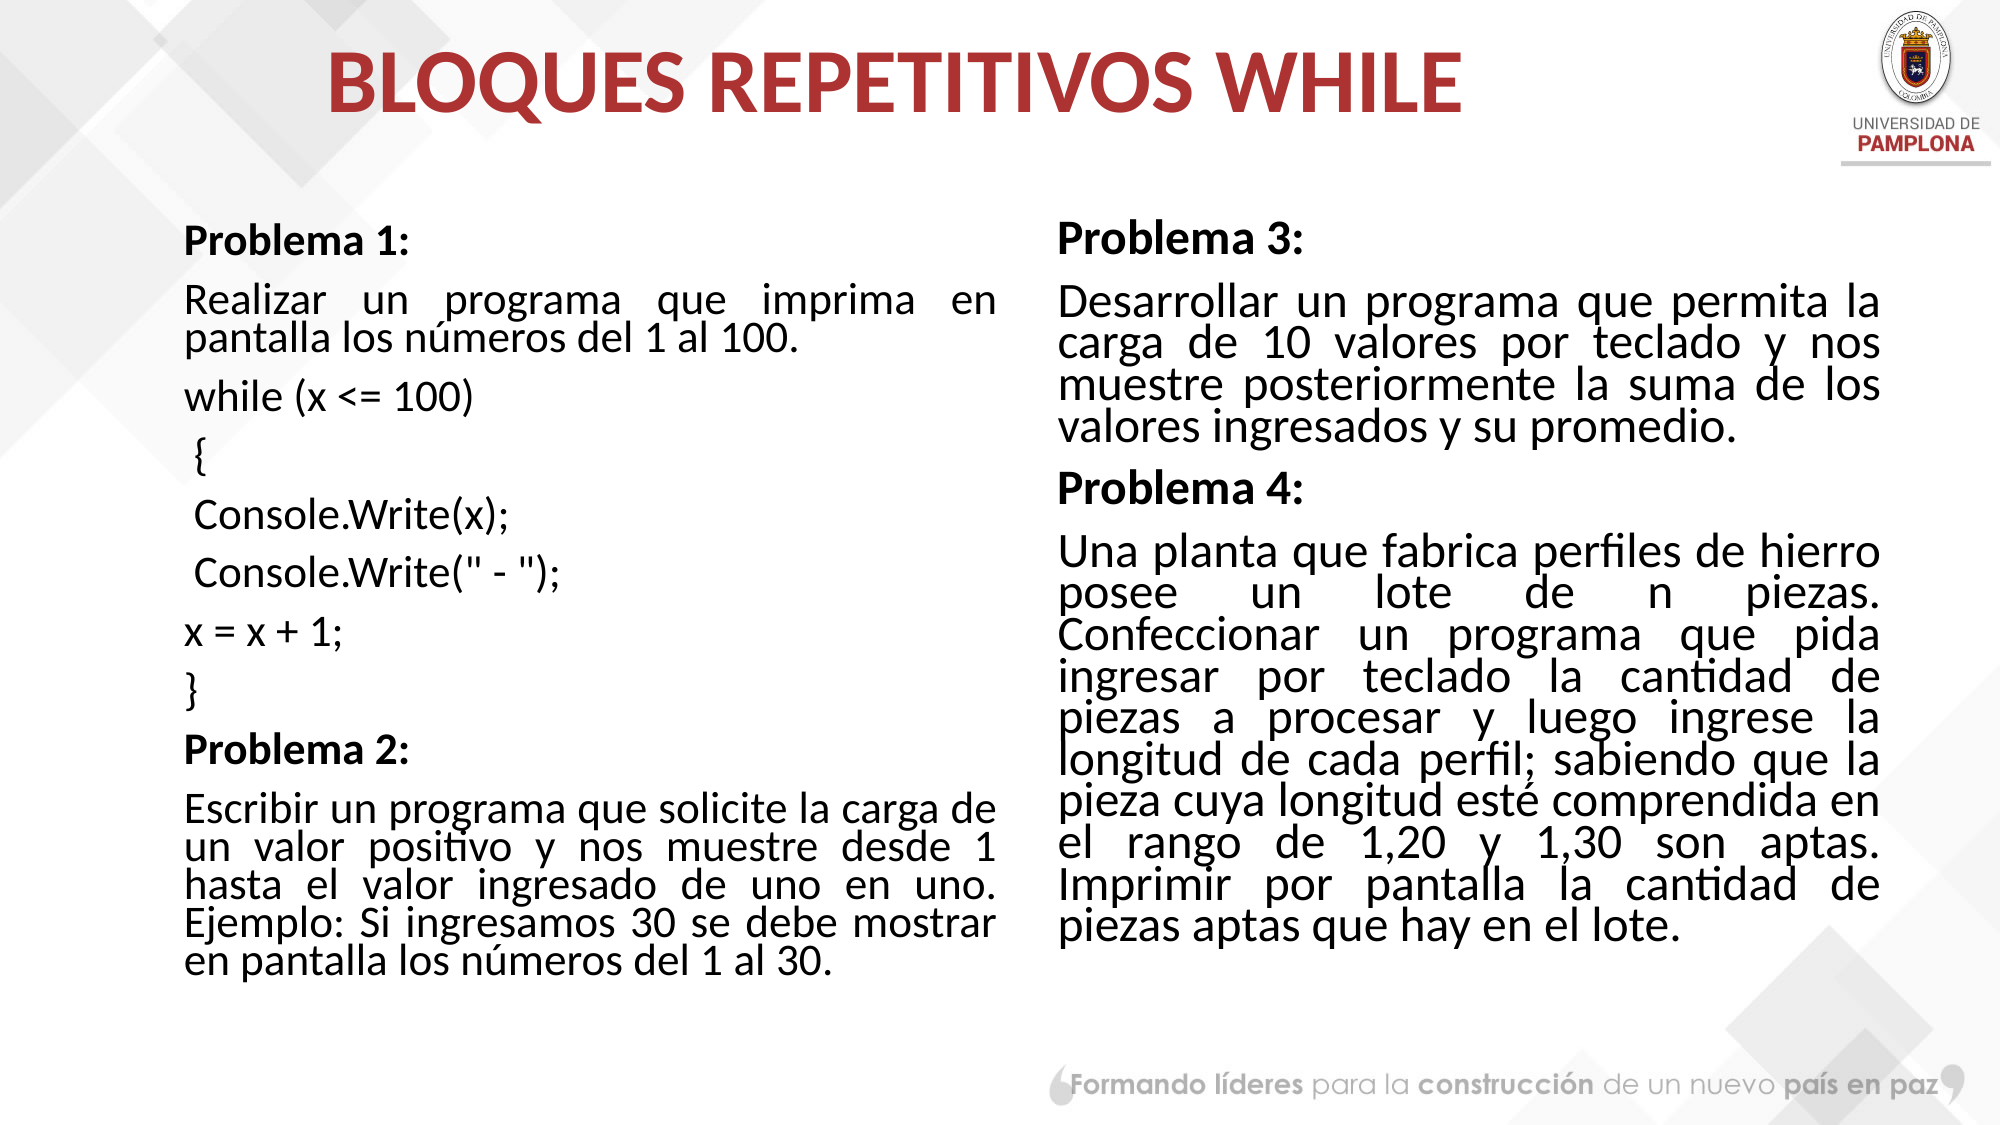

# BLOQUES REPETITIVOS WHILE
Problema 3:
Desarrollar un programa que permita la carga de 10 valores por teclado y nos muestre posteriormente la suma de los valores ingresados y su promedio.
Problema 4:
Una planta que fabrica perfiles de hierro posee un lote de n piezas.
Confeccionar un programa que pida ingresar por teclado la cantidad de piezas a procesar y luego ingrese la longitud de cada perfil; sabiendo que la pieza cuya longitud esté comprendida en el rango de 1,20 y 1,30 son aptas. Imprimir por pantalla la cantidad de piezas aptas que hay en el lote.

Problema 1:
Realizar un programa que imprima en pantalla los números del 1 al 100.
while (x <= 100)
 {
 Console.Write(x);
 Console.Write(" - ");
x = x + 1;
}
Problema 2:
Escribir un programa que solicite la carga de un valor positivo y nos muestre desde 1 hasta el valor ingresado de uno en uno.
Ejemplo: Si ingresamos 30 se debe mostrar en pantalla los números del 1 al 30.